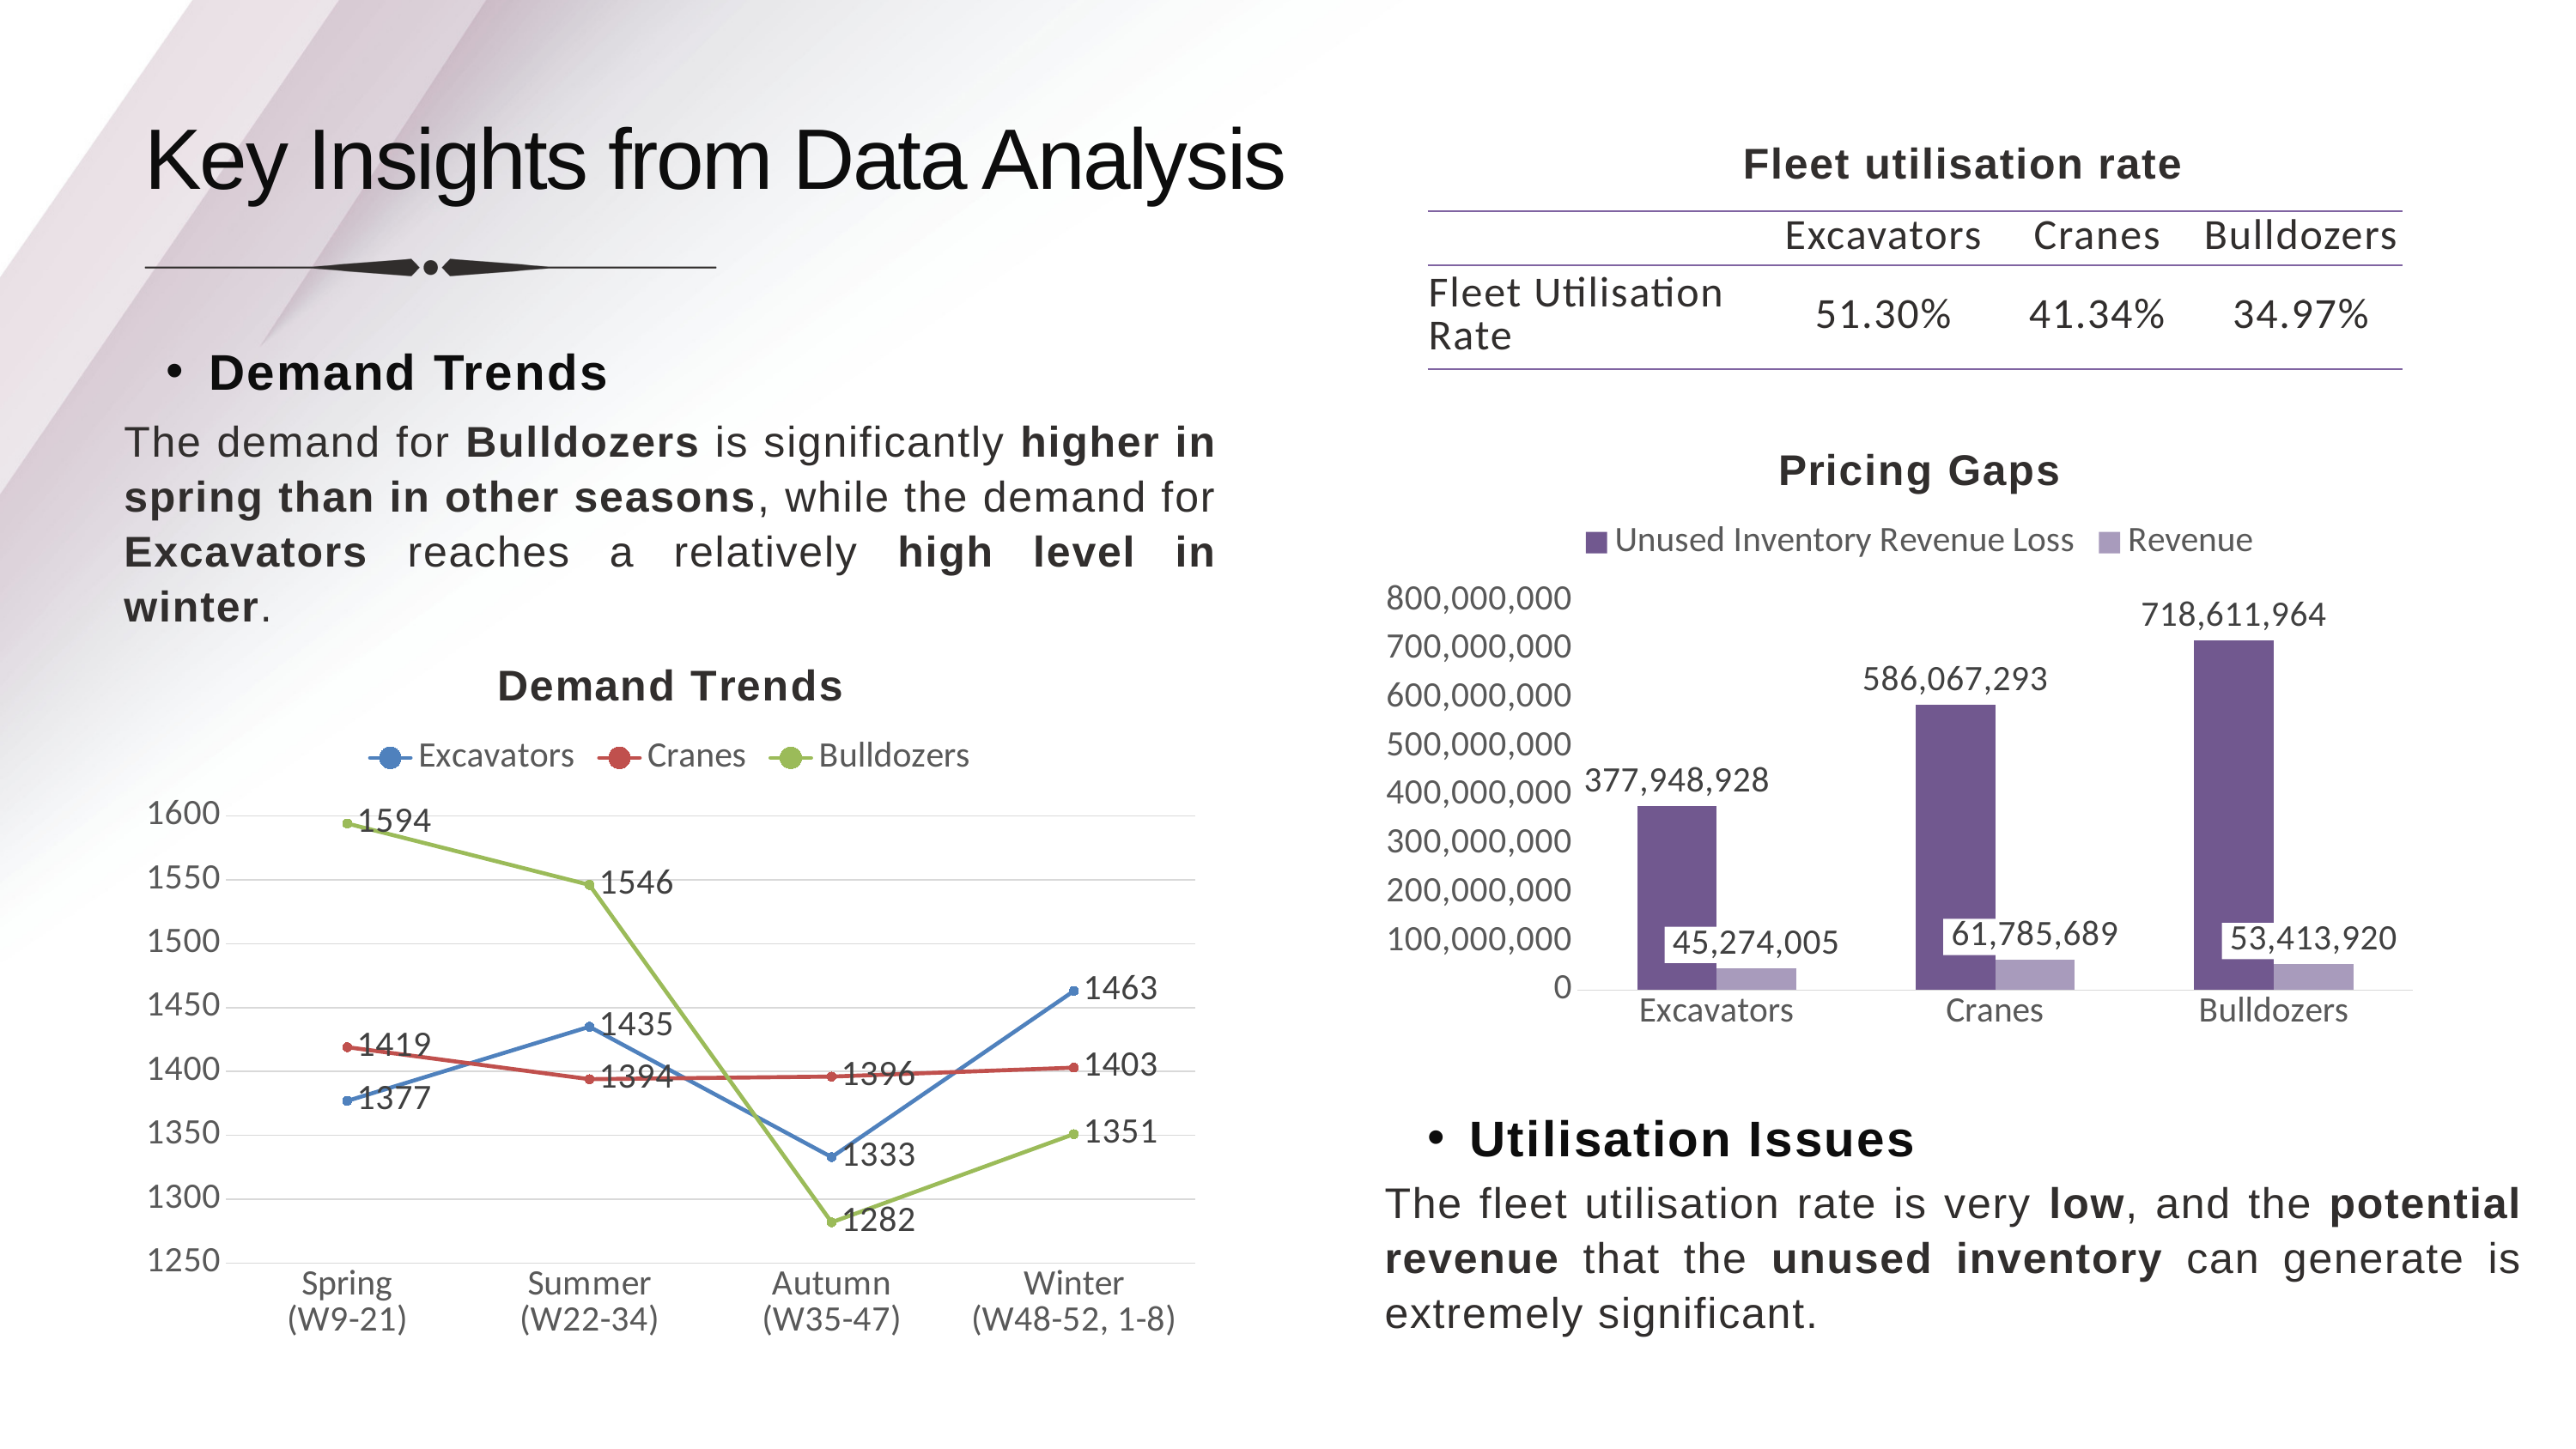

Key Insights from Data Analysis
Fleet utilisation rate
|  | Excavators | Cranes | Bulldozers |
| --- | --- | --- | --- |
| Fleet Utilisation Rate | 51.30% | 41.34% | 34.97% |

Demand Trends
The demand for Bulldozers is significantly higher in spring than in other seasons, while the demand for Excavators reaches a relatively high level in winter.

### Chart: Pricing Gaps

| Category | Unused Inventory Revenue Loss | Revenue |
|---|---|---|
| Excavators | 377948928.0 | 45274005.0 |
| Cranes | 586067293.0 | 61785689.0 |
| Bulldozers | 718611964.0 | 53413920.0 |

### Chart: Demand Trends

| Category | Excavators | Cranes | Bulldozers |
|---|---|---|---|
| Spring
(W9-21) | 1377.0 | 1419.0 | 1594.0 |
| Summer
(W22-34) | 1435.0 | 1394.0 | 1546.0 |
| Autumn
(W35-47) | 1333.0 | 1396.0 | 1282.0 |
| Winter
(W48-52, 1-8) | 1463.0 | 1403.0 | 1351.0 |
Utilisation Issues
The fleet utilisation rate is very low, and the potential revenue that the unused inventory can generate is extremely significant.